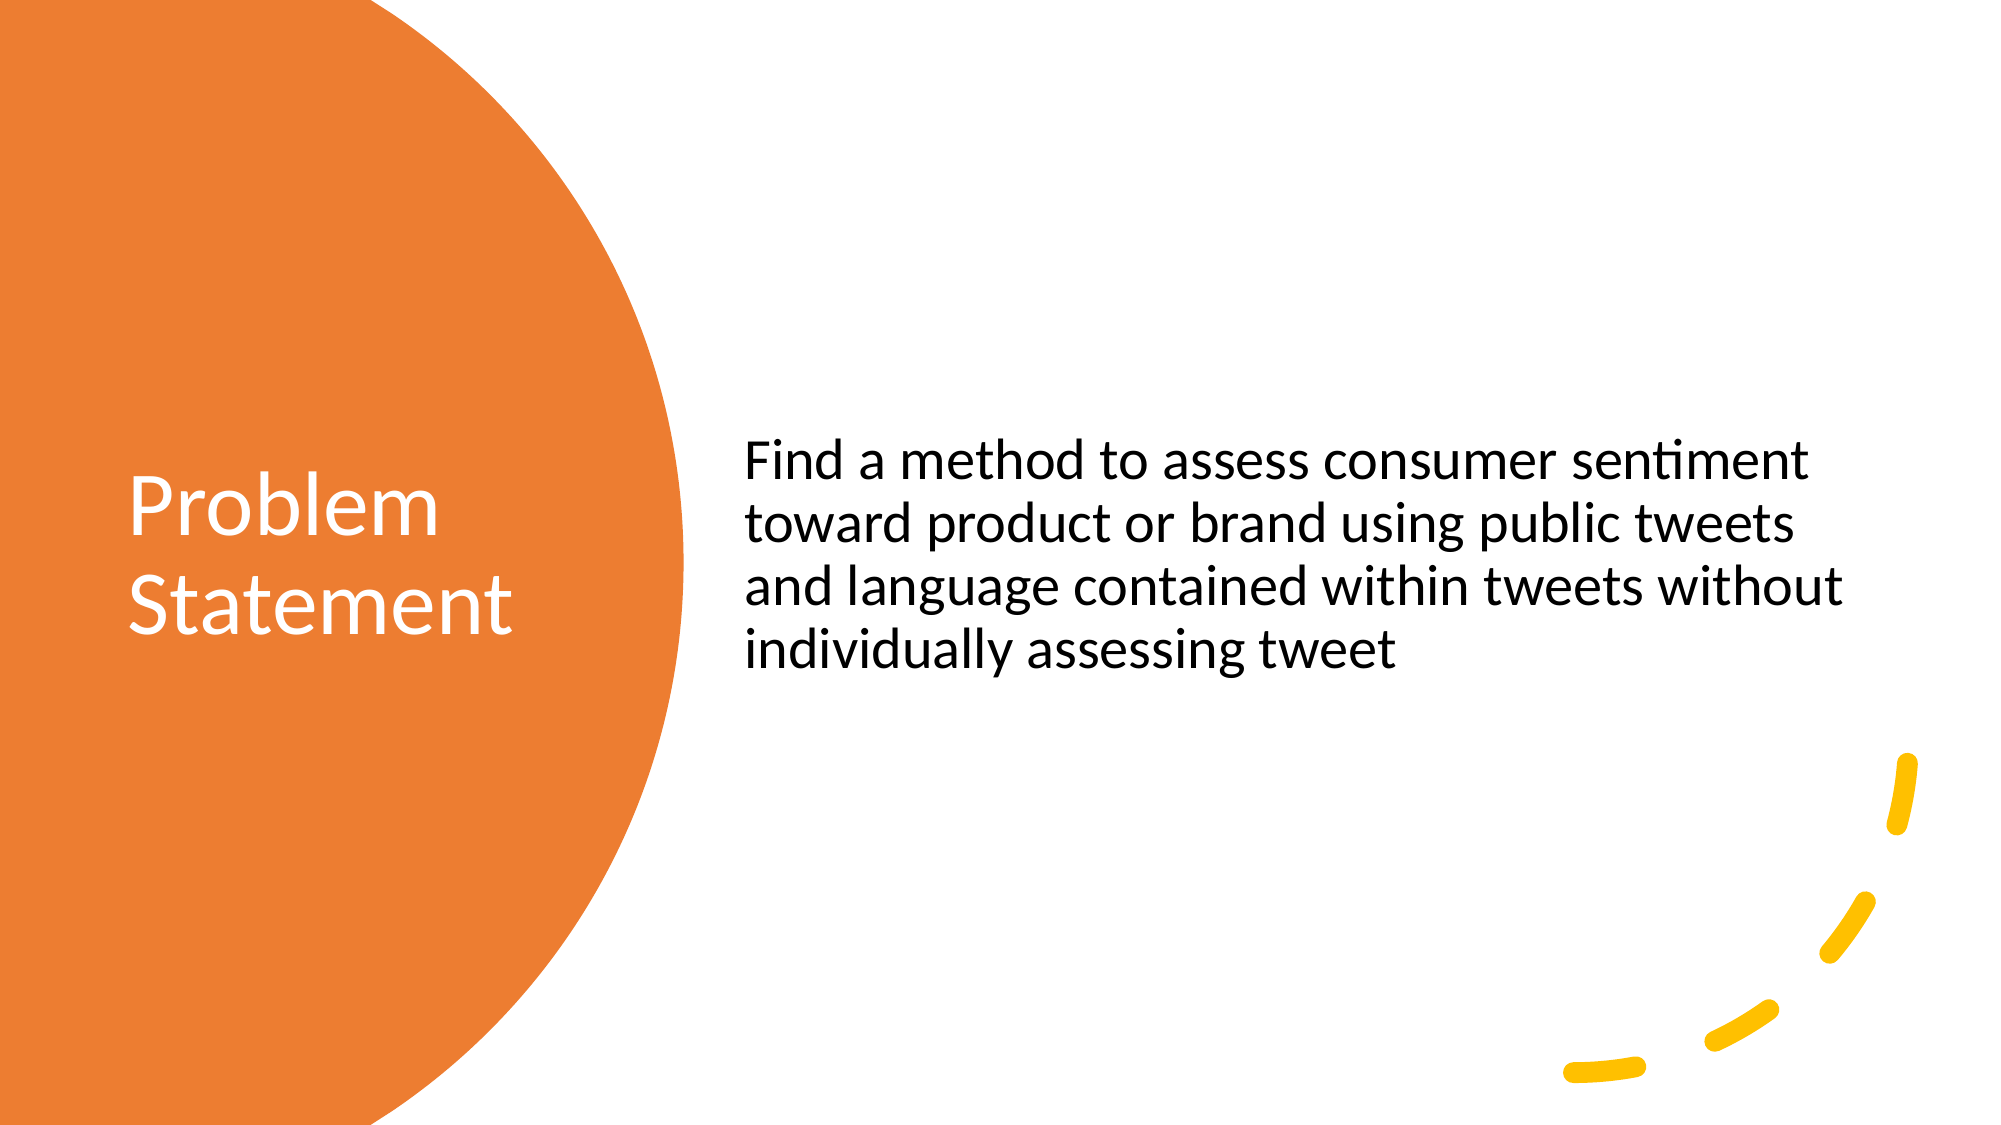

Find a method to assess consumer sentiment toward product or brand using public tweets and language contained within tweets without individually assessing tweet
# Problem Statement